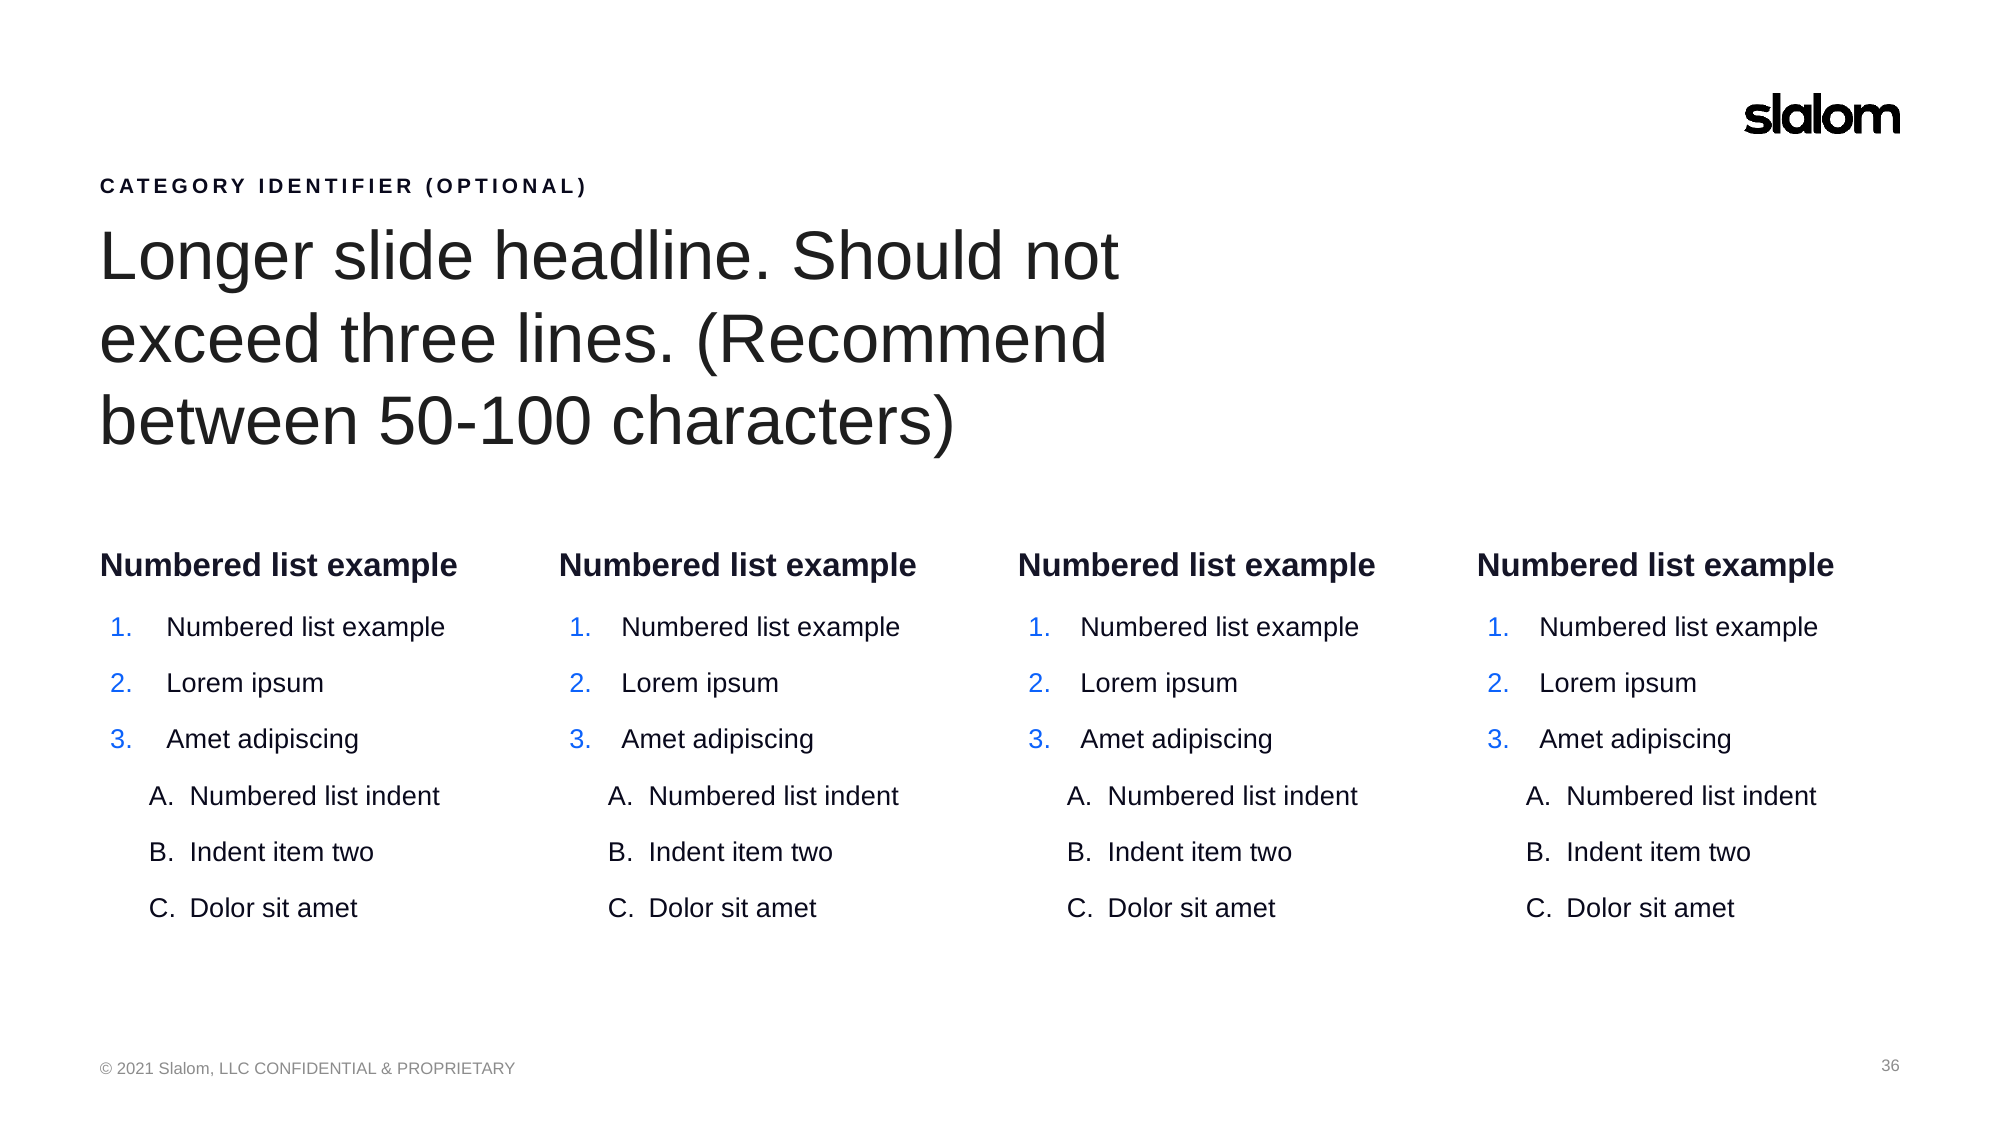

CATEGORY IDENTIFIER (OPTIONAL)
Longer slide headline. Should not exceed three lines. (Recommend between 50-100 characters)
Numbered list example
Numbered list example
Lorem ipsum
Amet adipiscing
Numbered list indent
Indent item two
Dolor sit amet
Numbered list example
Numbered list example
Lorem ipsum
Amet adipiscing
Numbered list indent
Indent item two
Dolor sit amet
Numbered list example
Numbered list example
Lorem ipsum
Amet adipiscing
Numbered list indent
Indent item two
Dolor sit amet
Numbered list example
Numbered list example
Lorem ipsum
Amet adipiscing
Numbered list indent
Indent item two
Dolor sit amet
36
© 2021 Slalom, LLC CONFIDENTIAL & PROPRIETARY